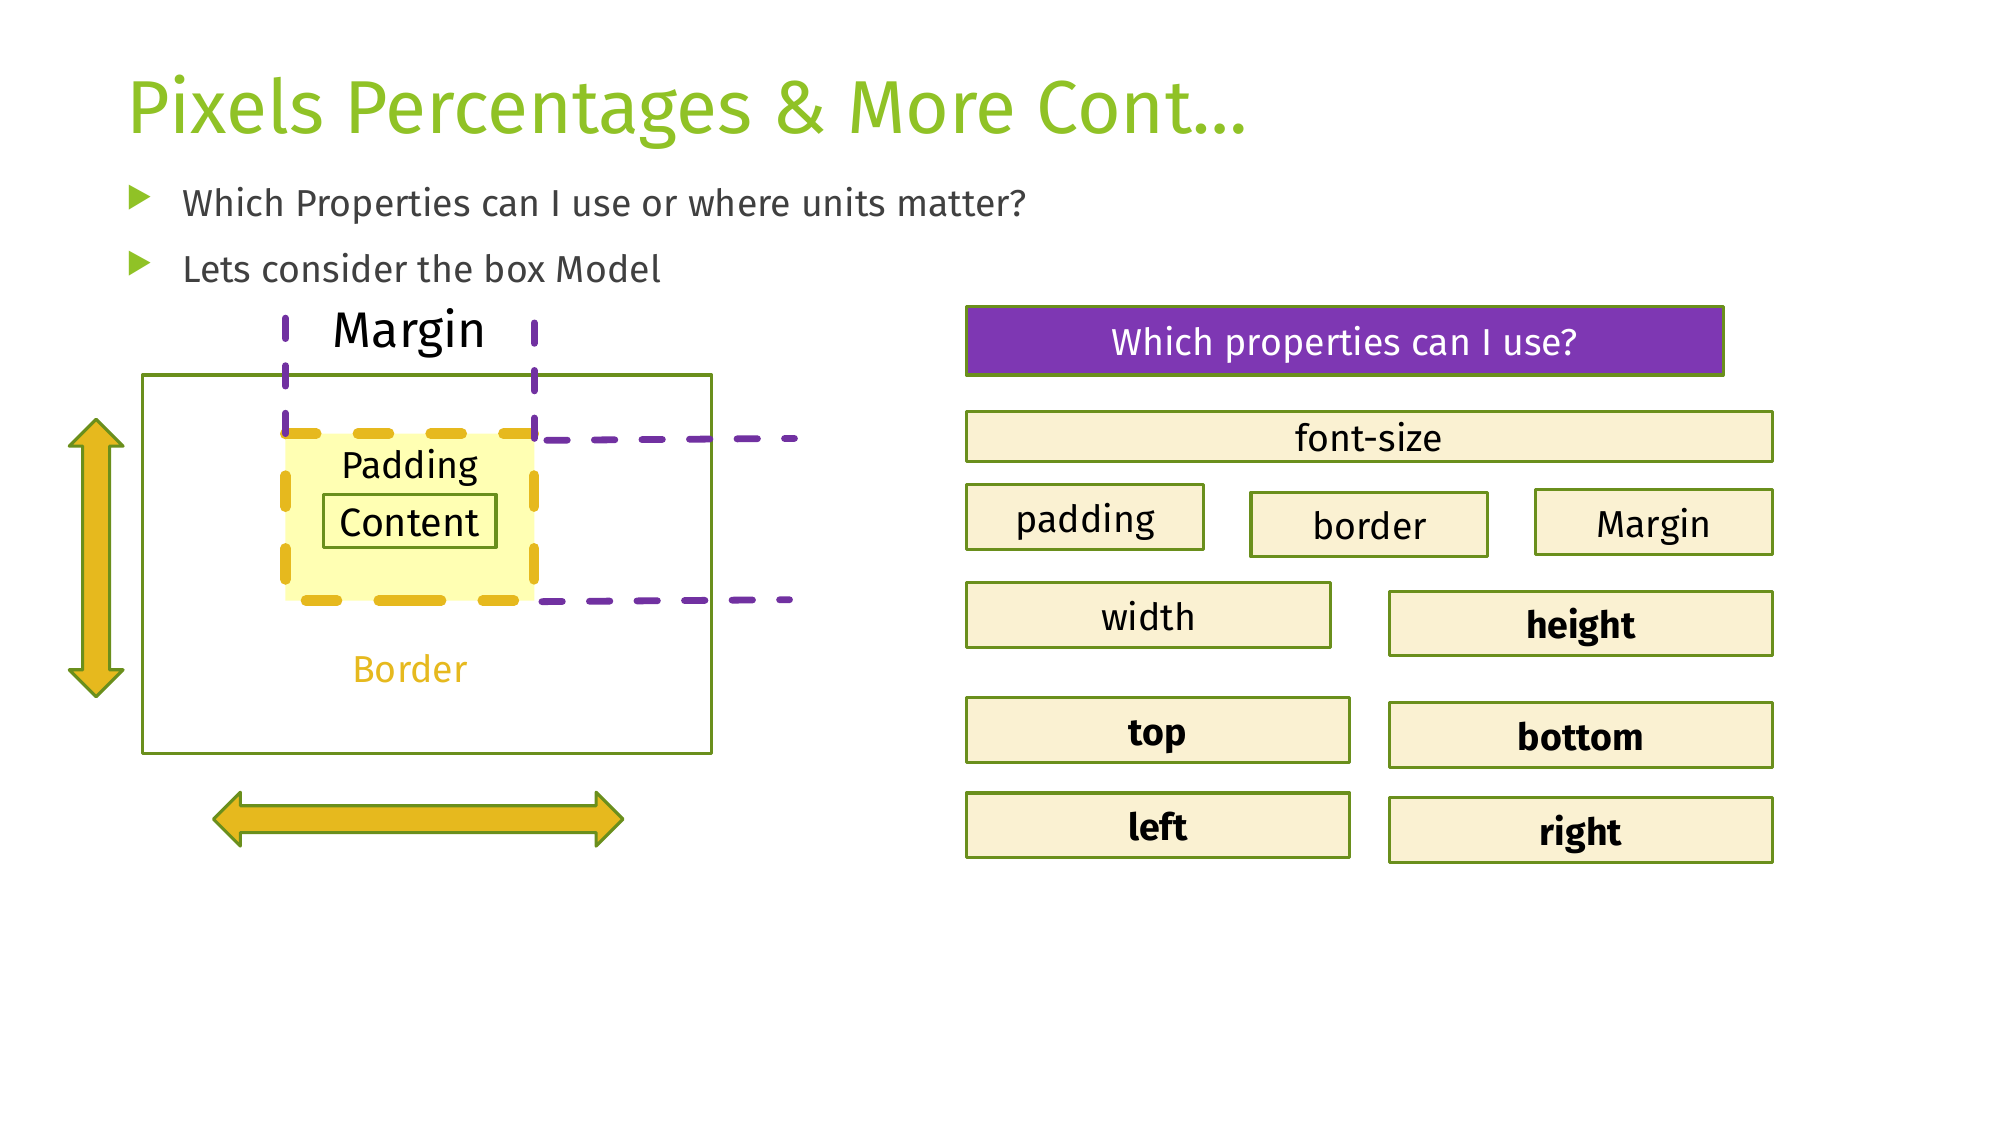

# Pixels Percentages & More Cont…
Which Properties can I use or where units matter?
Lets consider the box Model
Margin
Which properties can I use?

font-size

Padding

padding
Margin
border
Content
width
height
Border
top
bottom

left
right